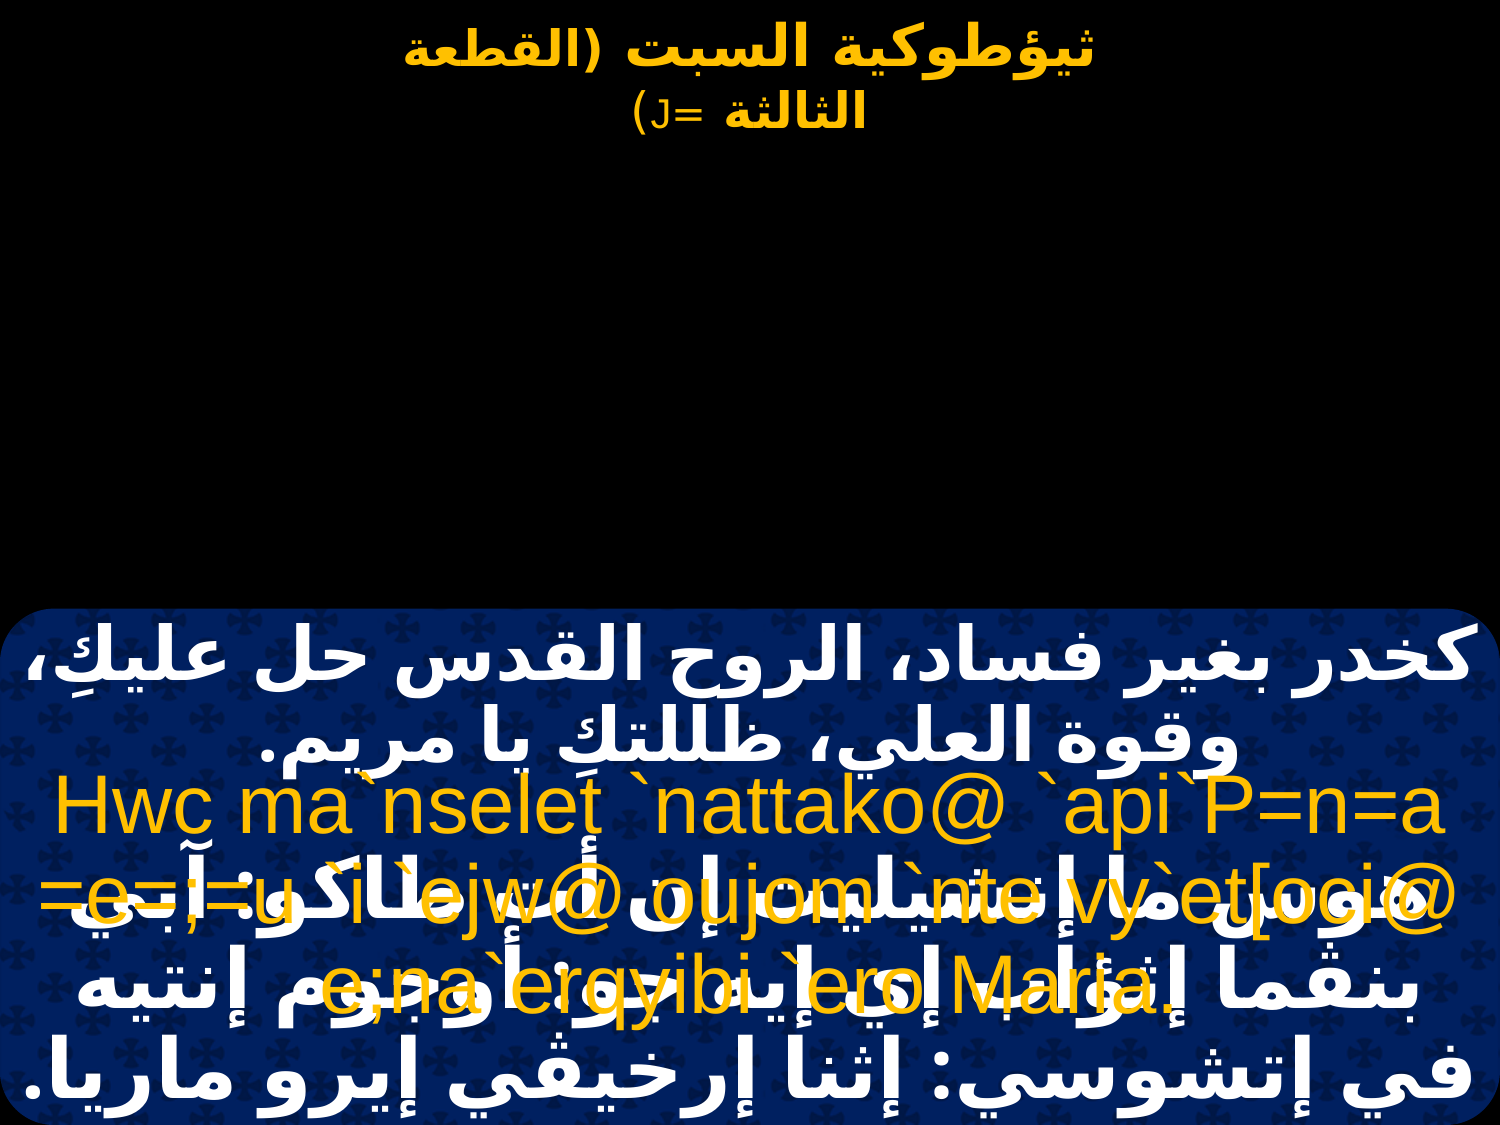

#
كخدر بغير فساد، الروح القدس حل عليكِ، وقوة العلي، ظللتكِ يا مريم.
Hwc ma`nselet `nattako@ `api`P=n=a =e=;=u `i `ejw@ oujom `nte vy`et[oci@ e;na`erqyibi `ero Maria.
هوس ما إنشيليت إن أت طاكو: آبي بنڤما إثؤاب إي إيه جو: أوجوم إنتيه في إتشوسي: إثنا إرخيڤي إيرو ماريا.